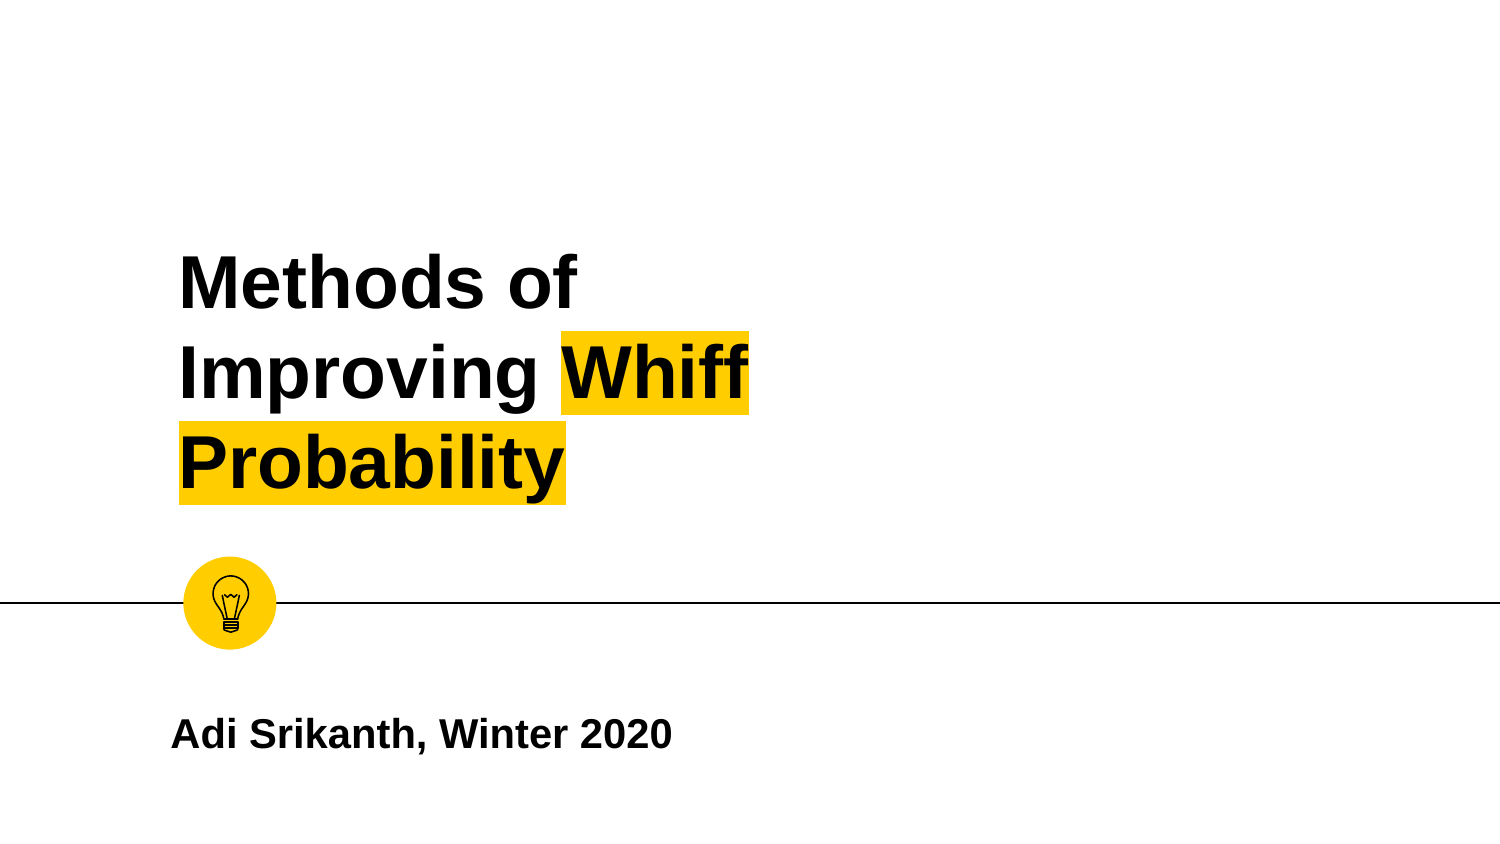

# Methods of Improving Whiff Probability

Adi Srikanth, Winter 2020